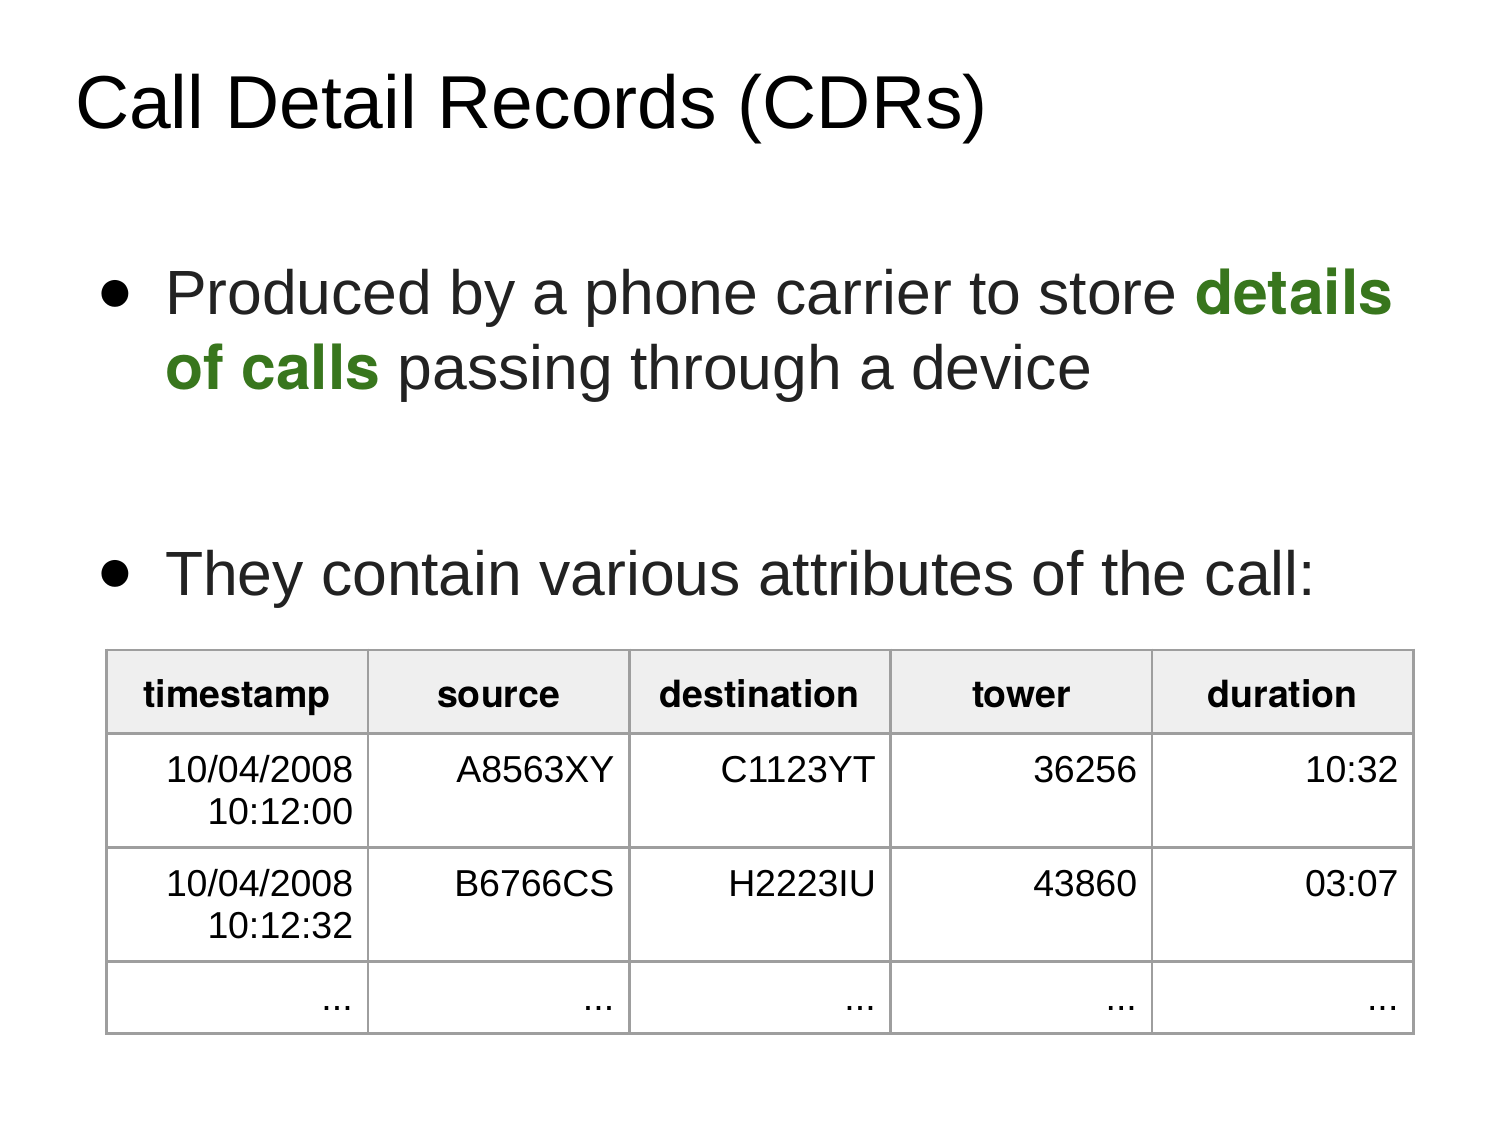

Call Detail Records (CDRs)
Produced by a phone carrier to store details of calls passing through a device

They contain various attributes of the call:

| timestamp | source | destination | tower | duration |
| --- | --- | --- | --- | --- |
| 10/04/2008 10:12:00 | A8563XY | C1123YT | 36256 | 10:32 |
| 10/04/2008 10:12:32 | B6766CS | H2223IU | 43860 | 03:07 |
| ... | ... | ... | ... | ... |